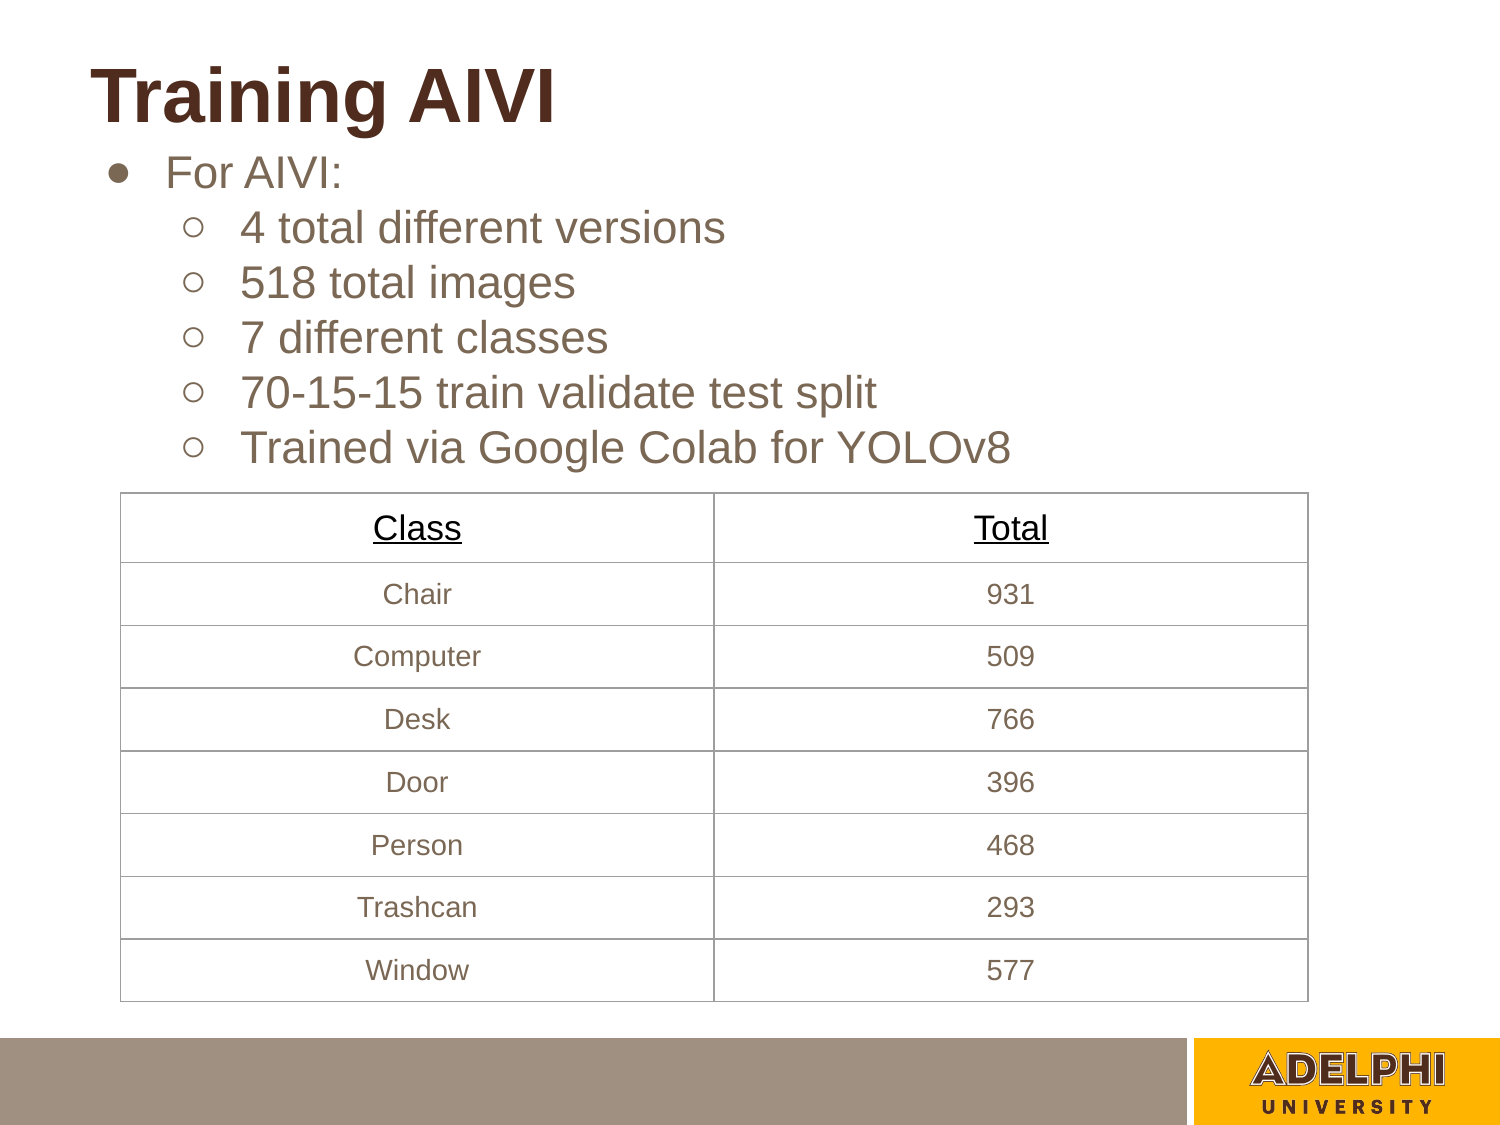

Training AIVI
For AIVI:
4 total different versions
518 total images
7 different classes
70-15-15 train validate test split
Trained via Google Colab for YOLOv8

| Class | Total |
| --- | --- |
| Chair | 931 |
| Computer | 509 |
| Desk | 766 |
| Door | 396 |
| Person | 468 |
| Trashcan | 293 |
| Window | 577 |